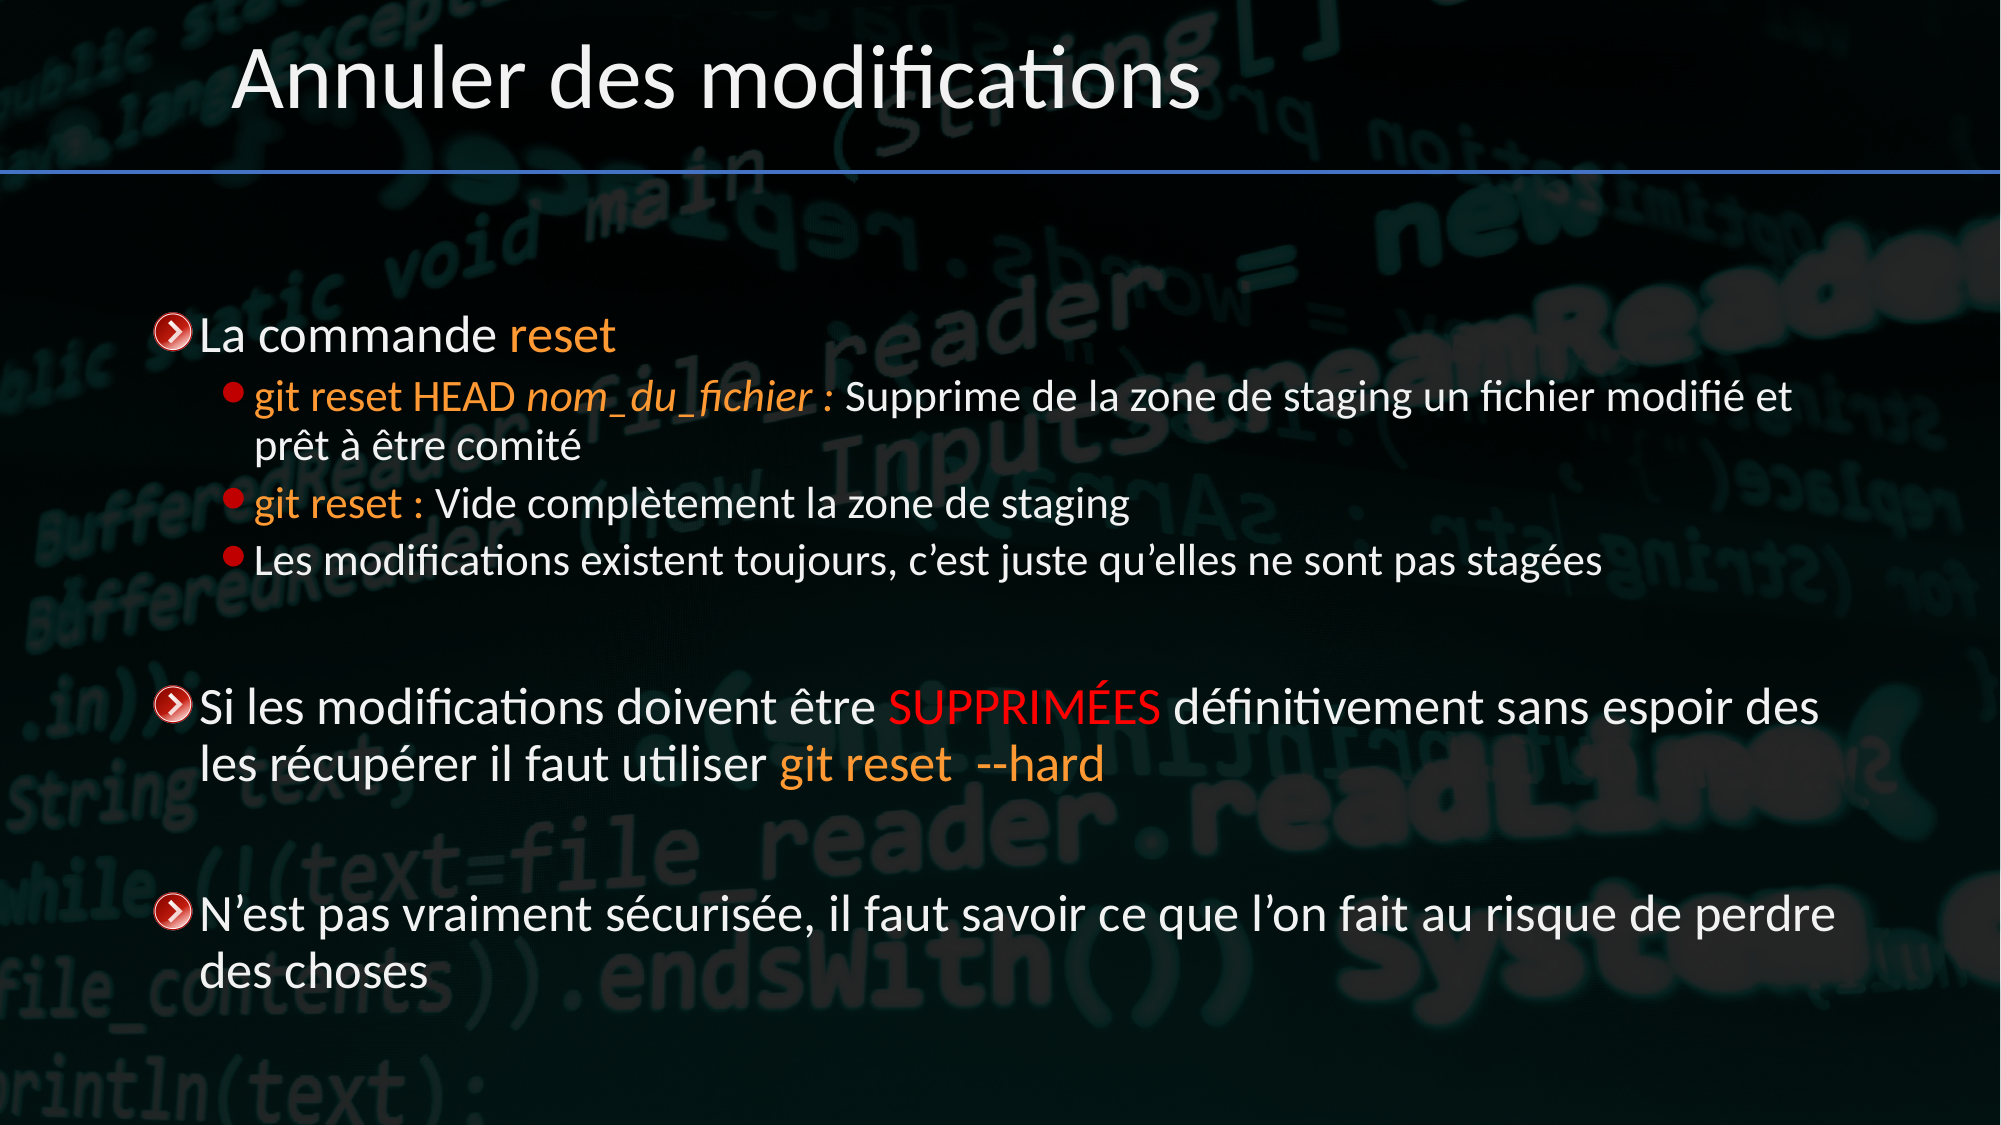

# Annuler des modifications
La commande reset
git reset HEAD nom_du_fichier : Supprime de la zone de staging un fichier modifié et prêt à être comité
git reset : Vide complètement la zone de staging
Les modifications existent toujours, c’est juste qu’elles ne sont pas stagées

Si les modifications doivent être SUPPRIMÉES définitivement sans espoir des les récupérer il faut utiliser git reset  --hard

N’est pas vraiment sécurisée, il faut savoir ce que l’on fait au risque de perdre des choses